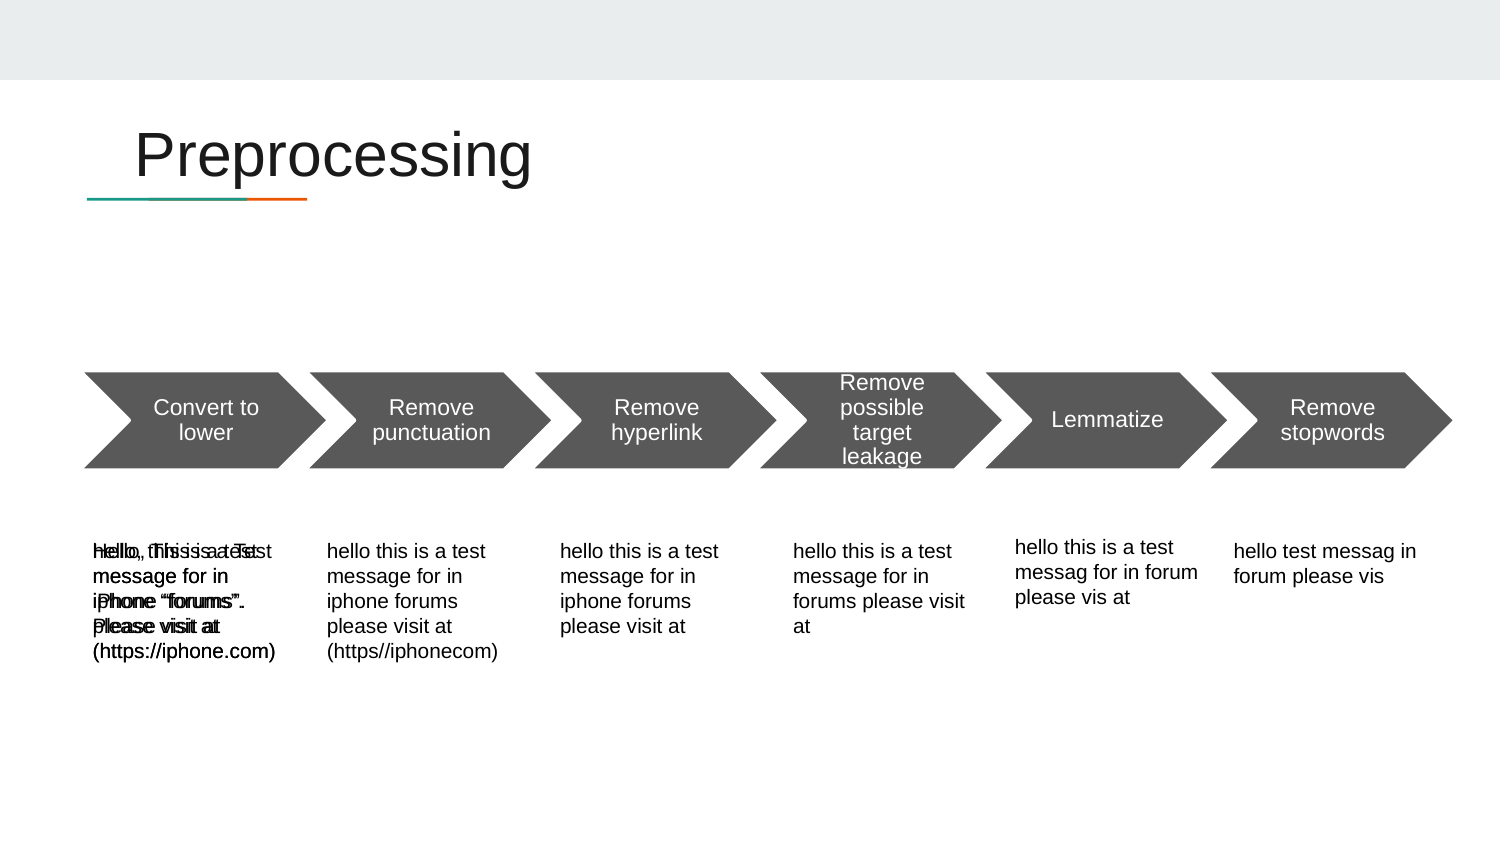

Convert to lower
Remove punctuation
Remove hyperlink
Remove possible target leakage
Lemmatize
Remove stopwords
# Preprocessing
hello this is a test messag for in forum please vis at
Hello, This is a Test message for in iPhone “forums”. Please visit at (https://iphone.com)
hello, this is a test message for in iphone “forums”. please visit at (https://iphone.com)
hello this is a test message for in iphone forums please visit at (https//iphonecom)
hello this is a test message for in iphone forums please visit at
hello this is a test message for in forums please visit at
hello test messag in forum please vis